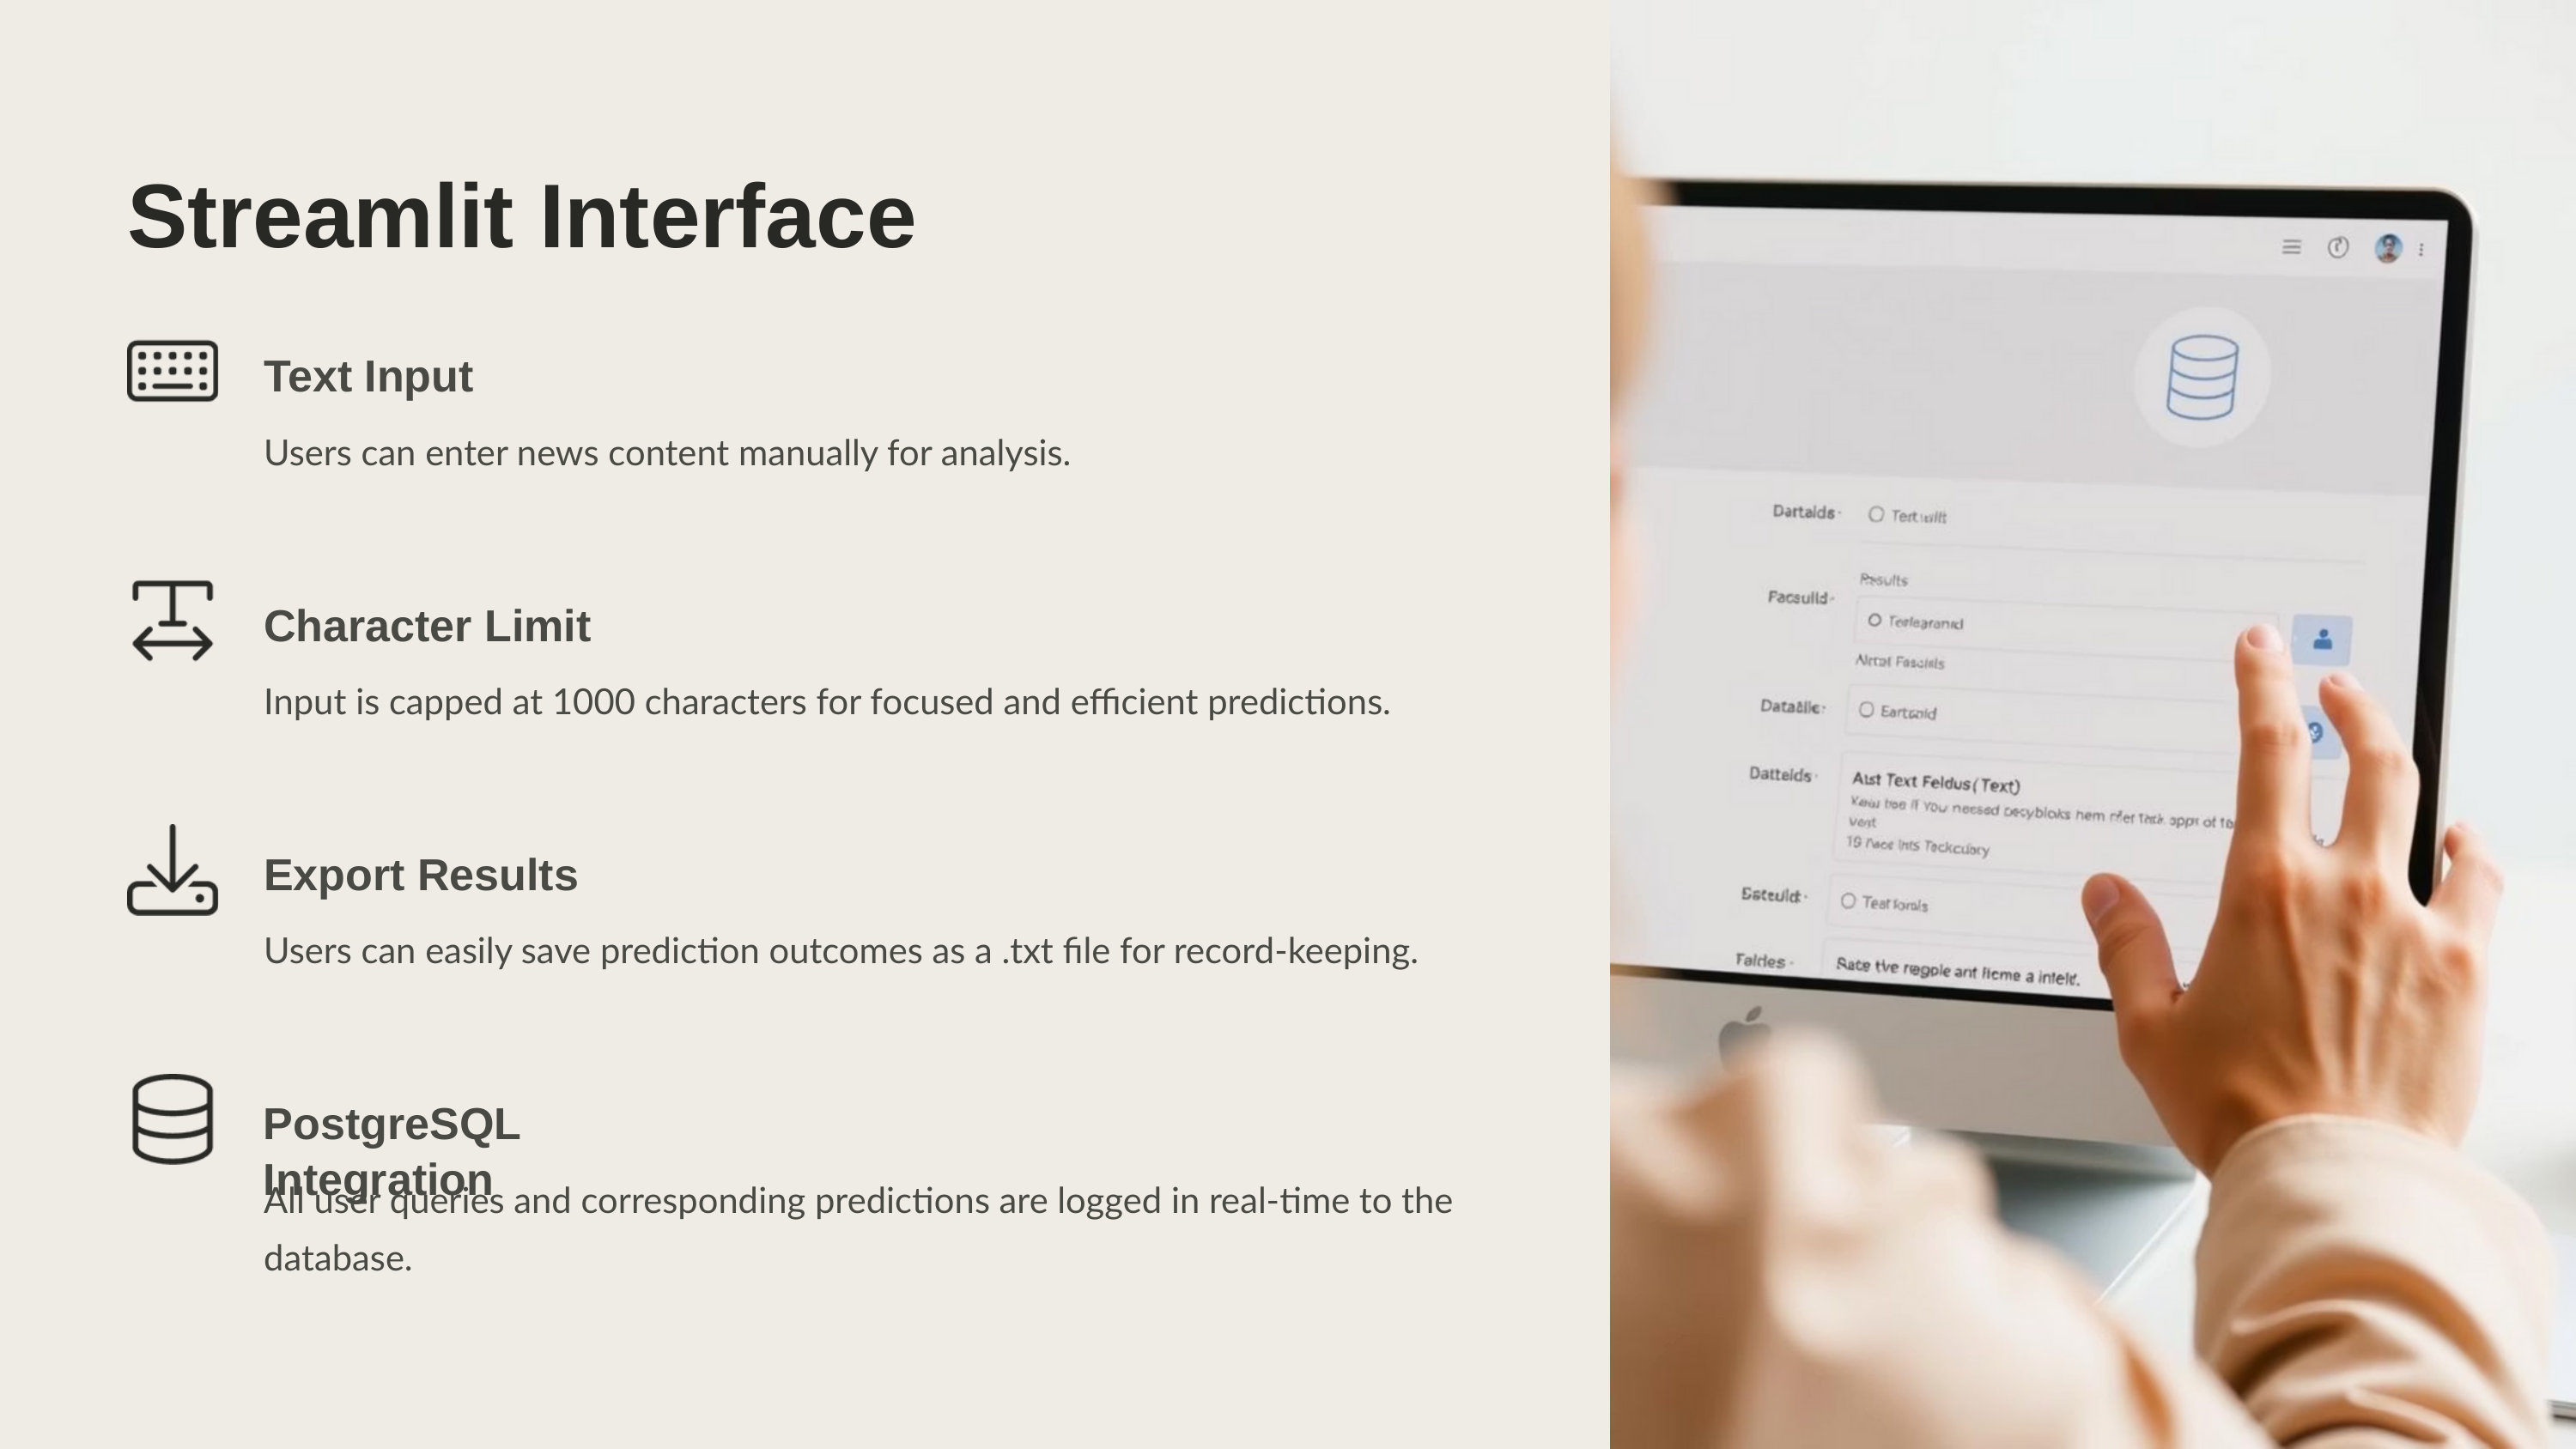

Streamlit Interface

Text Input
Users can enter news content manually for analysis.

Character Limit
Input is capped at 1000 characters for focused and efficient predictions.

Export Results
Users can easily save prediction outcomes as a .txt file for record-keeping.

PostgreSQL Integration
All user queries and corresponding predictions are logged in real-time to the database.